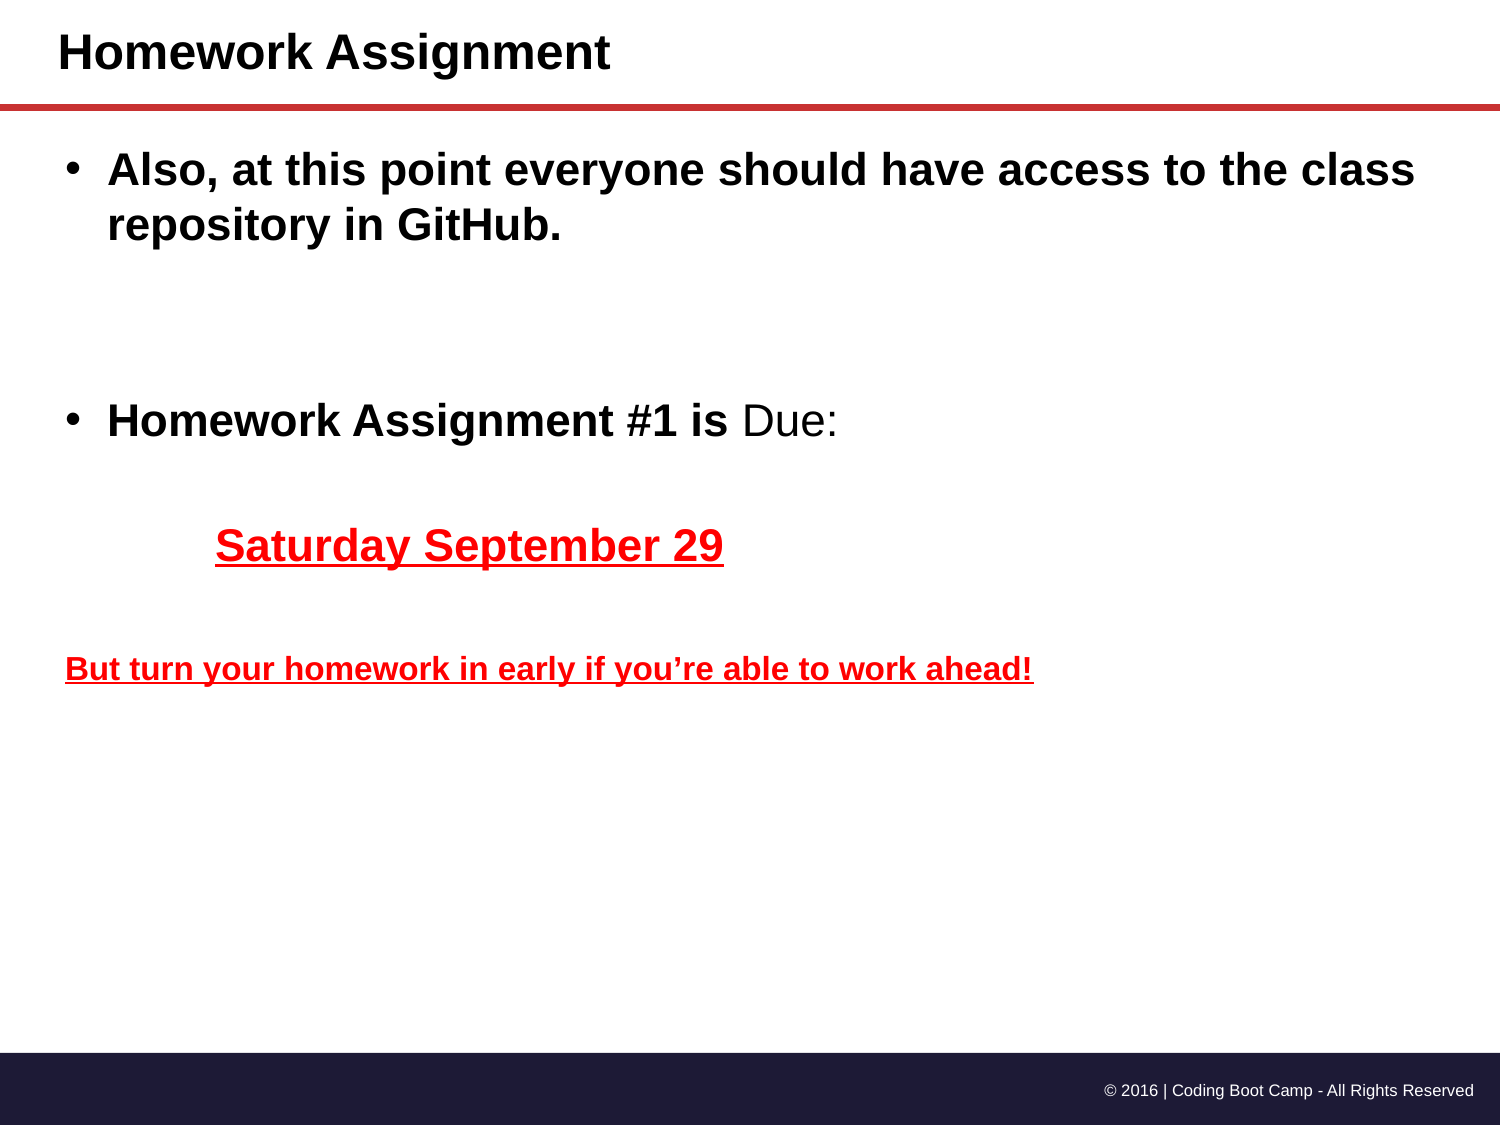

# Homework Assignment
Also, at this point everyone should have access to the class repository in GitHub.

Homework Assignment #1 is Due:
	Saturday September 29

But turn your homework in early if you’re able to work ahead!